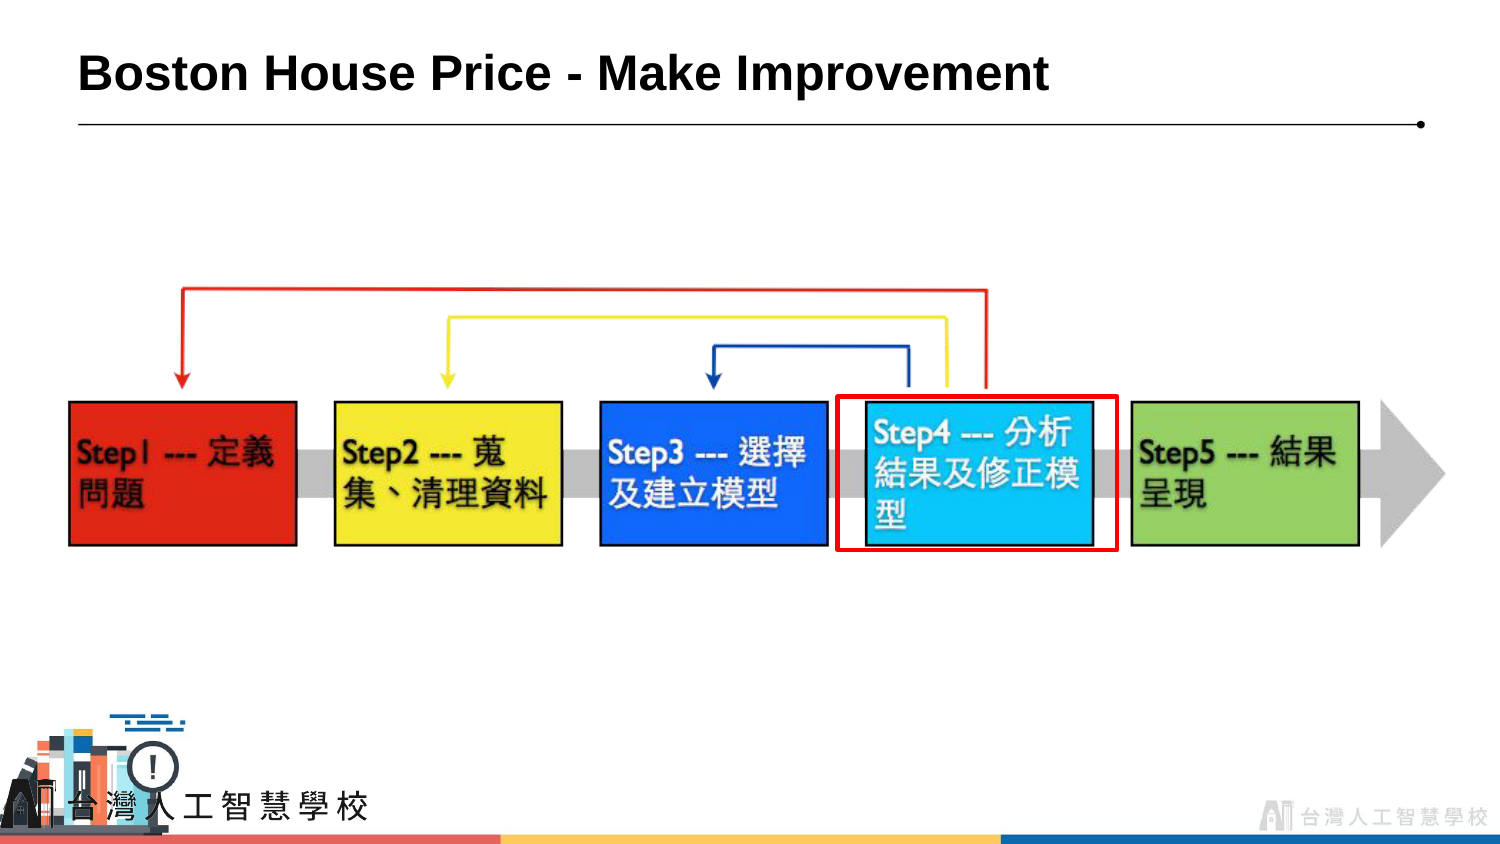

# Boston House Price - Make Improvement